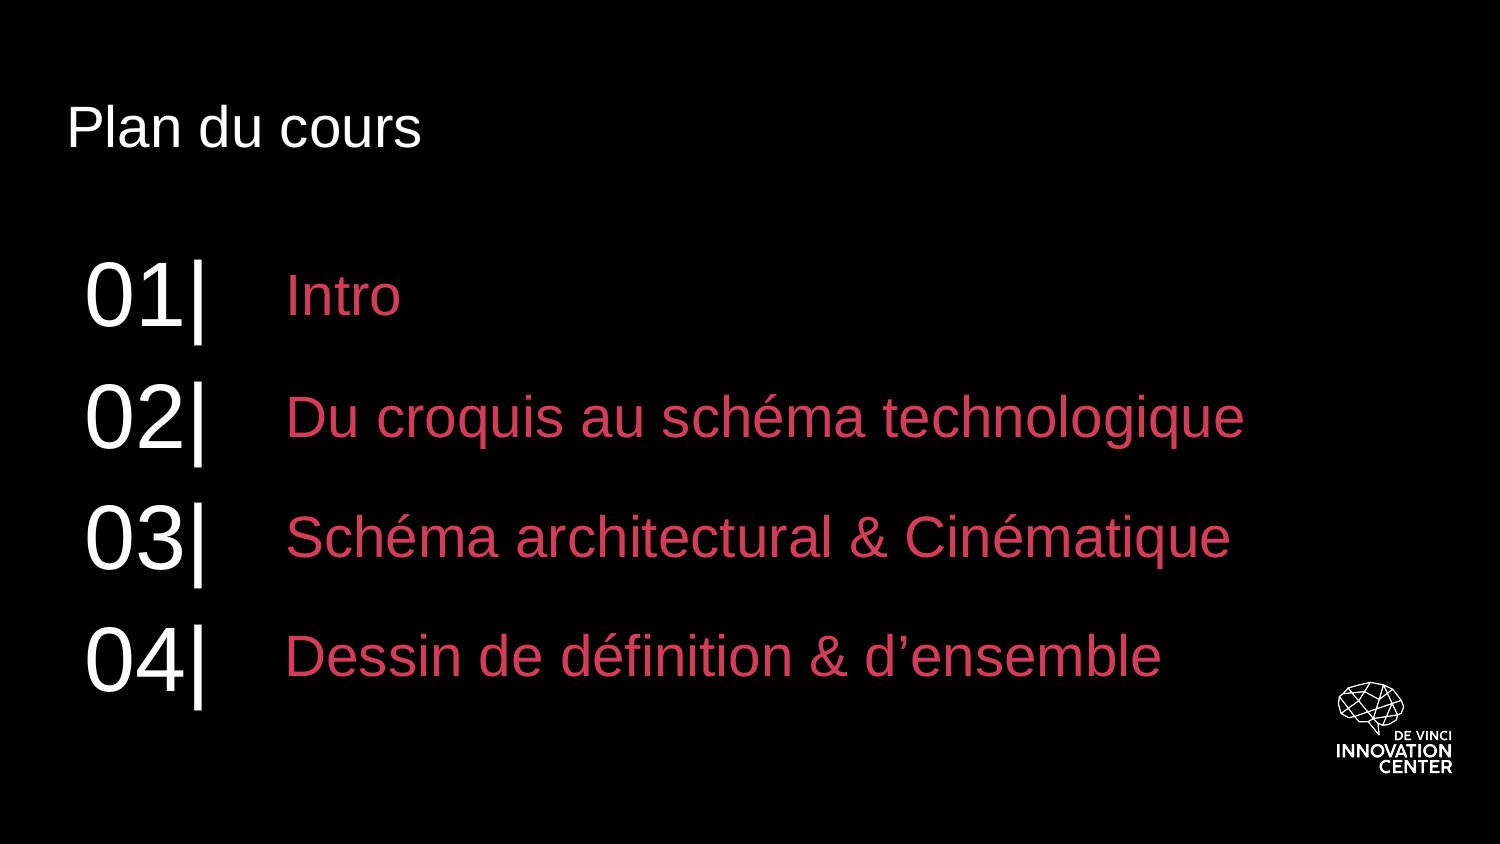

# Plan du cours
01|
Intro
02|
Du croquis au schéma technologique
03|
Schéma architectural & Cinématique
04|
Dessin de définition & d’ensemble